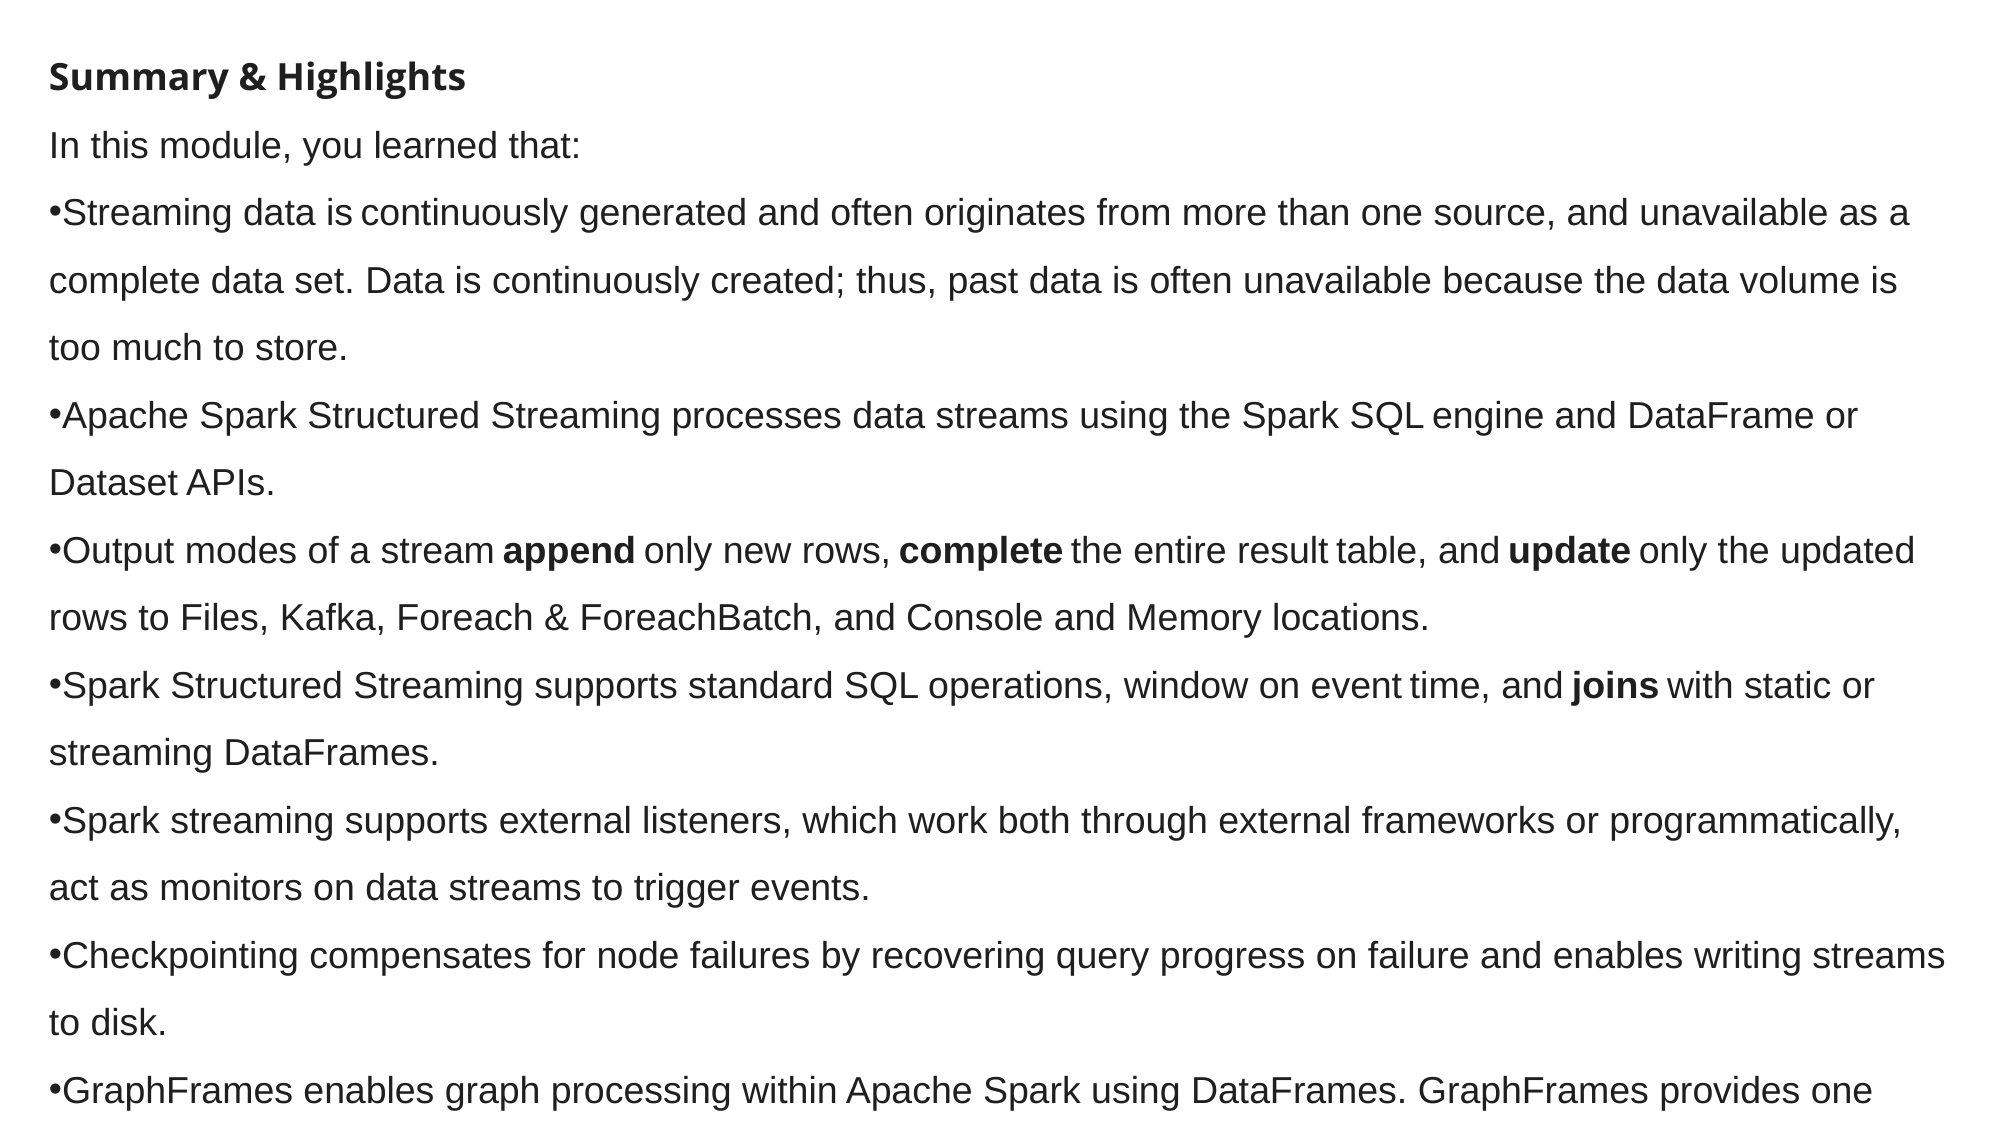

Summary & Highlights
In this module, you learned that:
Streaming data is continuously generated and often originates from more than one source, and unavailable as a complete data set. Data is continuously created; thus, past data is often unavailable because the data volume is too much to store.
Apache Spark Structured Streaming processes data streams using the Spark SQL engine and DataFrame or Dataset APIs.
Output modes of a stream append only new rows, complete the entire result table, and update only the updated rows to Files, Kafka, Foreach & ForeachBatch, and Console and Memory locations.
Spark Structured Streaming supports standard SQL operations, window on event time, and joins with static or streaming DataFrames.
Spark streaming supports external listeners, which work both through external frameworks or programmatically, act as monitors on data streams to trigger events.
Checkpointing compensates for node failures by recovering query progress on failure and enables writing streams to disk.
GraphFrames enables graph processing within Apache Spark using DataFrames. GraphFrames provides one DataFrame for graph vertices and one DataFrame for edges for use with SparkSQL. GraphFrames includes popular built-in graph algorithms for use with both edge and vertex DataFrames.
ETL is the process of extracting data from a source, transforming data into a new format, and loading data into a database, data warehouse, or other storage. Spark can extract data from multiple supported sources. You can apply the SELECT and other SQL commands for data transformations and then load the data to new repositories.